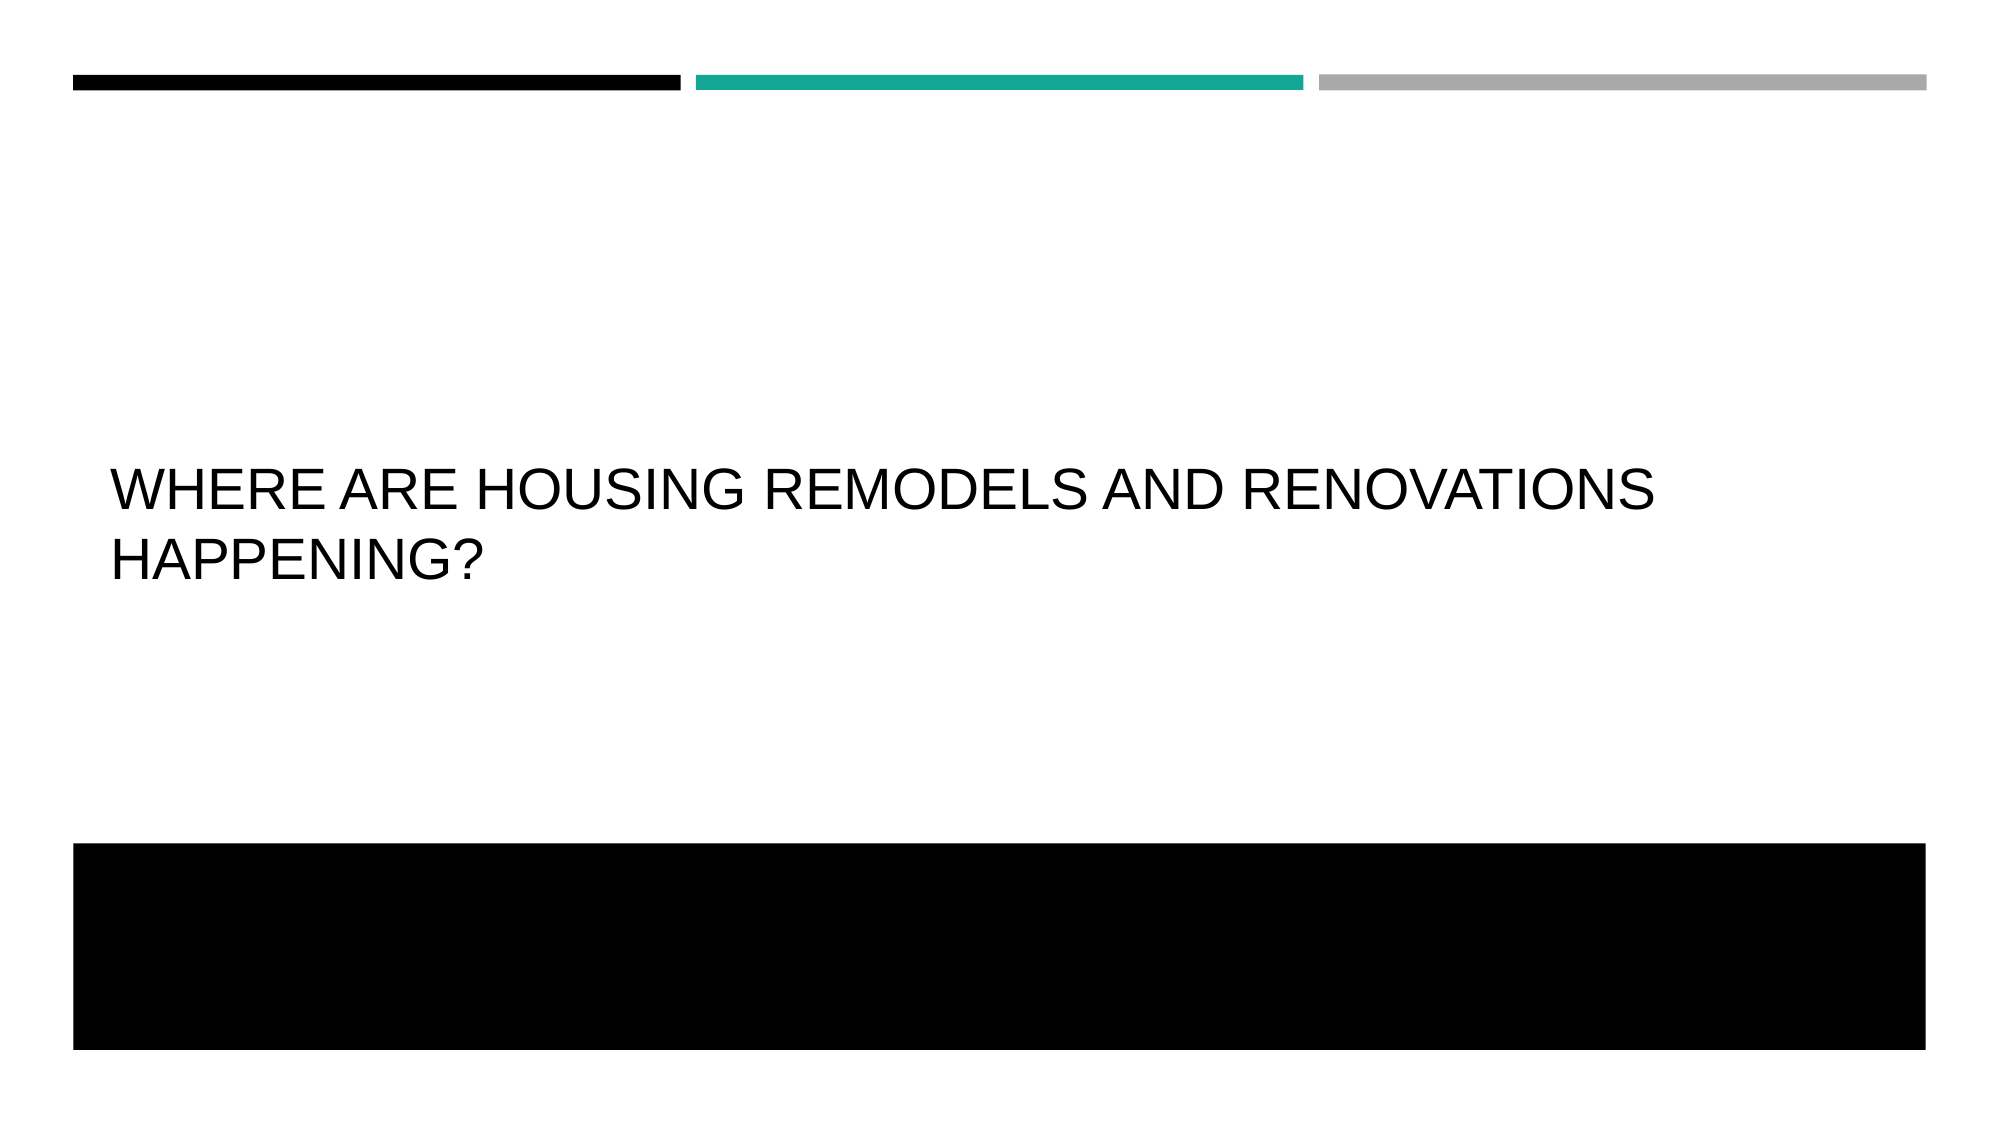

# WHERE ARE HOUSING REMODELS AND RENOVATIONS HAPPENING?